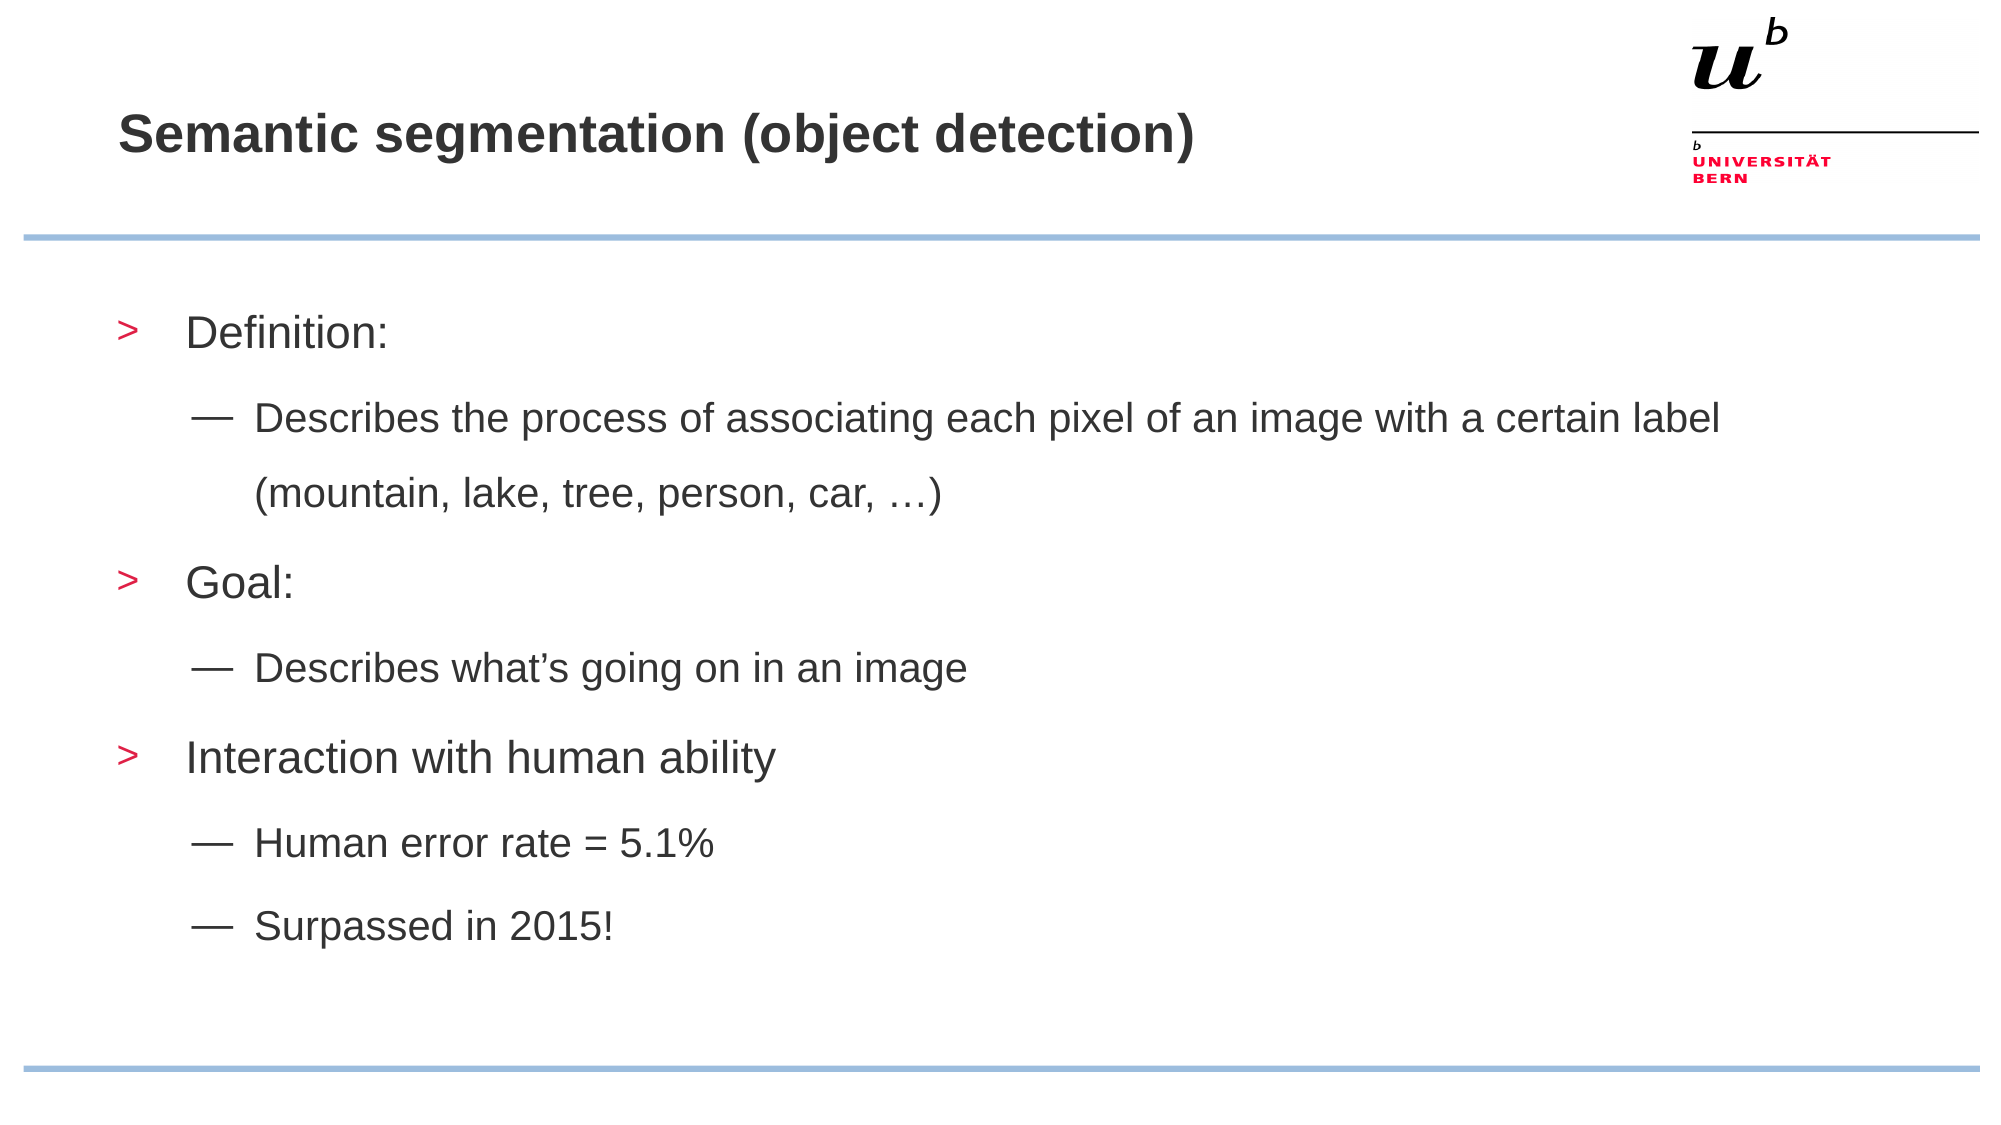

# Semantic segmentation (object detection)
Definition:
Describes the process of associating each pixel of an image with a certain label (mountain, lake, tree, person, car, …)
Goal:
Describes what’s going on in an image
Interaction with human ability
Human error rate = 5.1%
Surpassed in 2015!